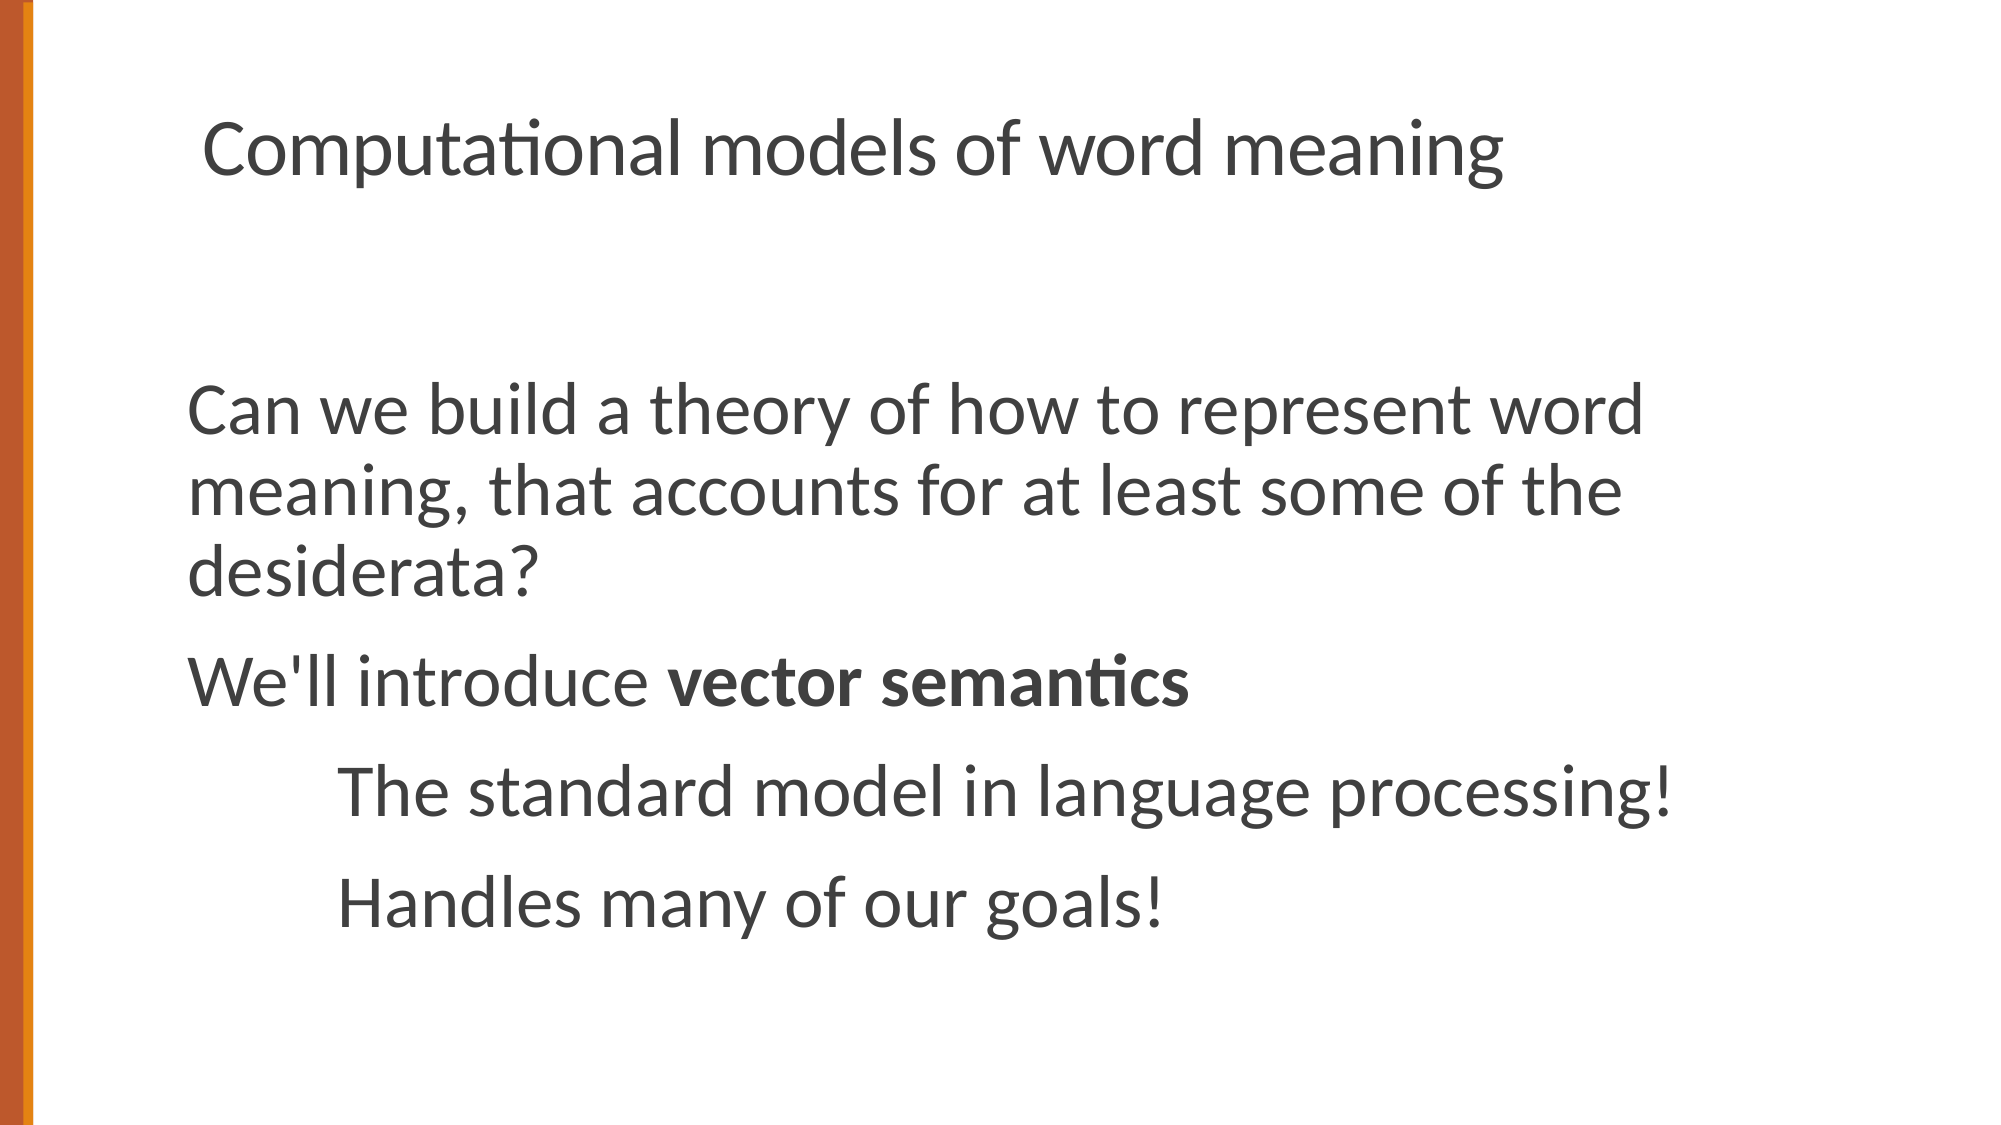

# Computational models of word meaning
Can we build a theory of how to represent word meaning, that accounts for at least some of the desiderata?
We'll introduce vector semantics
	The standard model in language processing!
	Handles many of our goals!